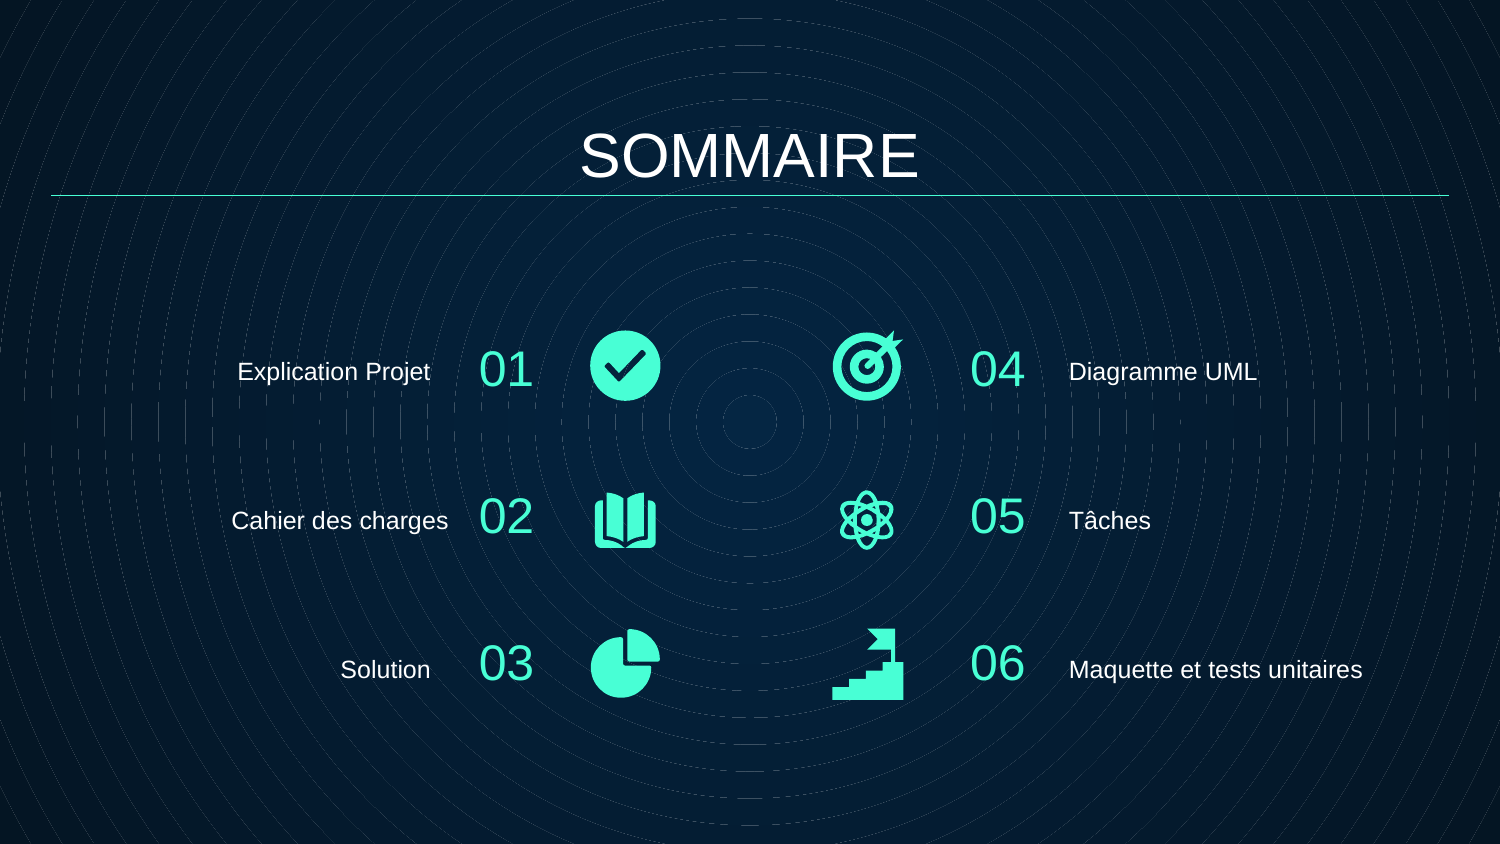

# SOMMAIRE
01
04

Explication Projet
Diagramme UML
02
05

Tâches
Cahier des charges
03
06

Solution
Maquette et tests unitaires